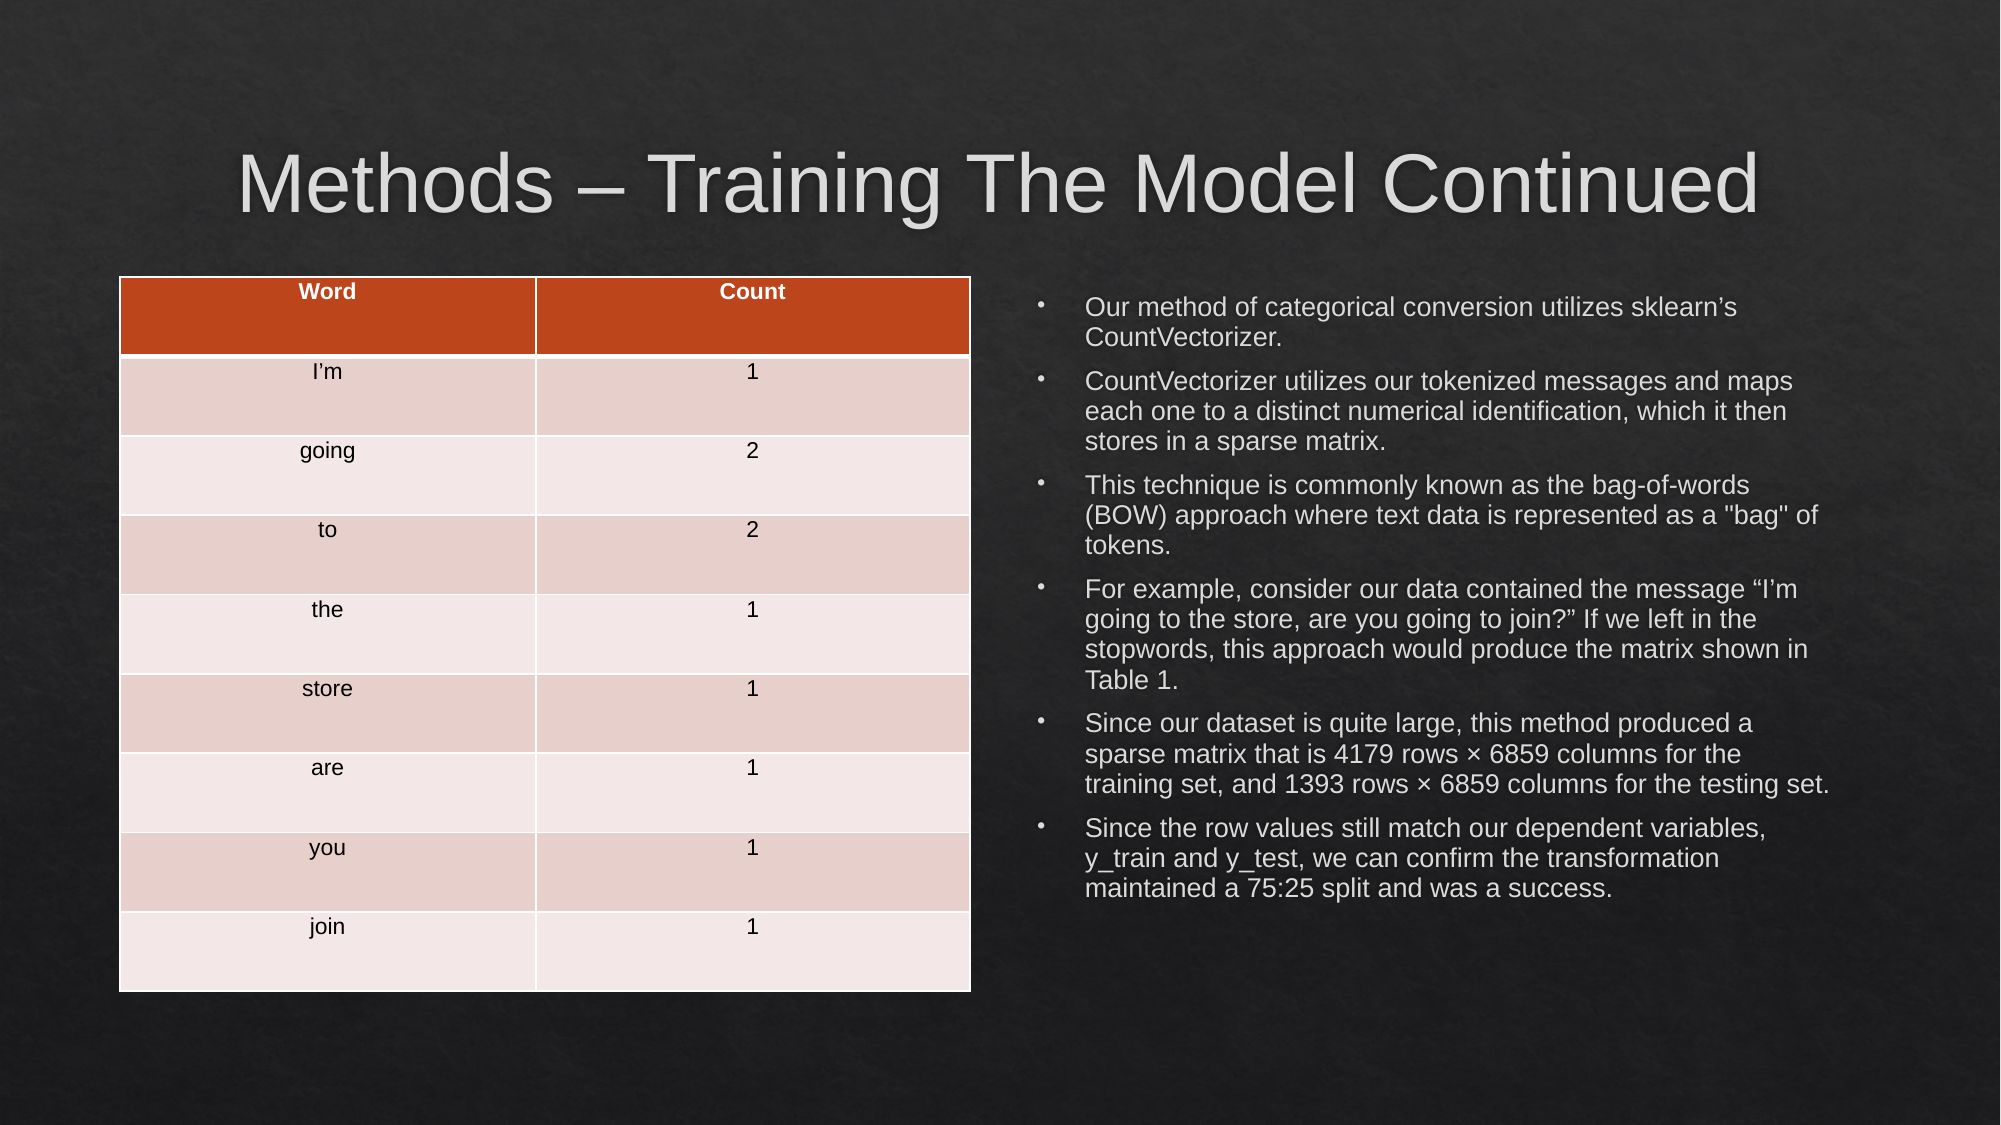

# Methods – Training The Model Continued
| Word | Count |
| --- | --- |
| I’m | 1 |
| going | 2 |
| to | 2 |
| the | 1 |
| store | 1 |
| are | 1 |
| you | 1 |
| join | 1 |
Our method of categorical conversion utilizes sklearn’s CountVectorizer.
CountVectorizer utilizes our tokenized messages and maps each one to a distinct numerical identification, which it then stores in a sparse matrix.
This technique is commonly known as the bag-of-words (BOW) approach where text data is represented as a "bag" of tokens.
For example, consider our data contained the message “I’m going to the store, are you going to join?” If we left in the stopwords, this approach would produce the matrix shown in Table 1.
Since our dataset is quite large, this method produced a sparse matrix that is 4179 rows × 6859 columns for the training set, and 1393 rows × 6859 columns for the testing set.
Since the row values still match our dependent variables, y_train and y_test, we can confirm the transformation maintained a 75:25 split and was a success.